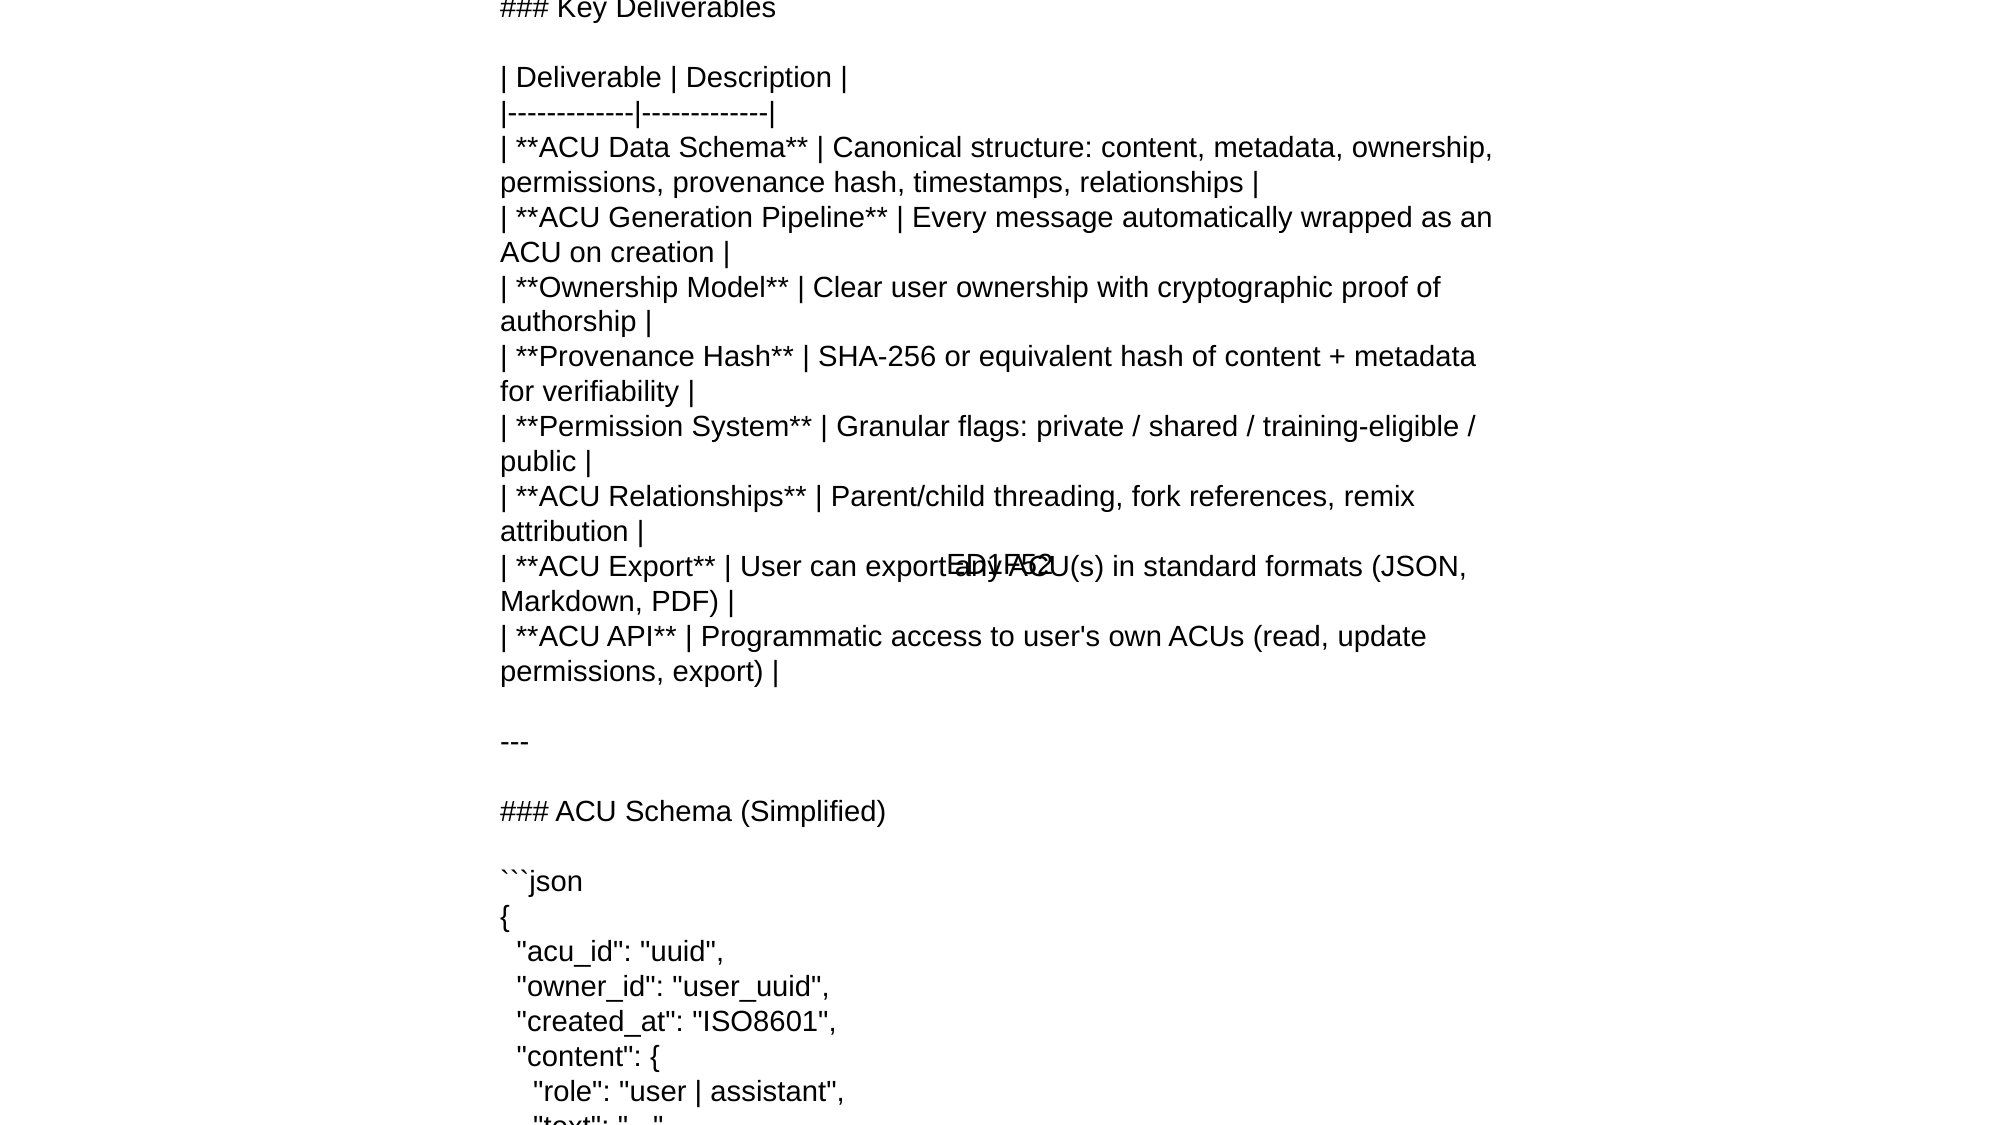

# VIVIM — 10 Development & Growth Milestones
## From First Line of Code to First Dividend Check

*Each milestone is a discrete, demonstrable achievement that de-risks the business, unlocks the next phase, and builds toward the flywheel moment: the first user dividend distribution.*

---

---

## MILESTONE 1
# **Foundation: The Sovereign Chat Layer**

### What We Build
The core multi-provider chat interface with BYOK (Bring Your Own Key) integration across the initial provider set.
Single button import & integration from all 8  supproted providers.

### Deliverables
- Unified chat UI supporting simultaneous connections to **8+ LLM providers** (OpenAI, Anthropic, Google, Mistral, Meta/Llama, xAI, Perplexity, DeepSeek)
- BYOK key management system (secure key storage, rotation, validation)
- Provider-agnostic message abstraction layer (the **Universal Mux Layer**)
- Basic conversation storage — all chats saved locally and/or in user-controlled cloud storage
- End-to-end encryption for conversation data at rest and in transit
- Basic model routing: user selects provider per conversation or per message

### Why It Matters
This is the **table-stakes product** that earns the right to exist. Without a genuinely excellent multi-provider chat experience, nothing else matters. This milestone proves we can abstract across providers cleanly and that users prefer a unified home over juggling tabs.

### Success Criteria
- ✅ Functional BYOK connections across all target providers
- ✅ Sub-200ms routing overhead (provider selection → first token)
- ✅ All conversations stored in user-sovereign data layer
- ✅ **Private alpha with 500+ testers**
- ✅ Core retention signal: **>60% weekly return rate** among alpha users

### Key Metrics
| Metric | Target |
|---|---|
| Providers integrated | 8+ |
| Alpha users | 500+ |
| Weekly retention (W1) | >60% |
| Avg. providers used per user | >2.5 |
| Avg. conversations/week/user | >10 |

### Timeline
**Months 1–3**

---

---

## MILESTONE 2
# **Atomic Chat Units: Ownership as a Primitive**

### What We Build
The foundational data architecture that makes every conversation (and conversation fragment) an **owned, portable, composable object** — the Atomic Chat Unit (ACU).

### Deliverables
- ACU data schema: each unit contains message content, metadata, authorship, provider origin, timestamps, and permissions state
- **Verifiable provenance ledger**: cryptographic hashing for tamper-proof ownership and attribution records (implementation-flexible: on-chain anchoring or equivalent cryptographic audit trail)
- Conversation export in open, interoperable formats (JSON, Markdown, structured archives)
- Import pipeline: ingest existing conversation history from major providers (ChatGPT export, Claude export, etc.)
- Granular permissions model: private / shared / public / training-eligible — set at the ACU level
- User-facing data dashboard: see everything you own, when it was created, where it lives, and what permissions it carries

### Why It Matters
This is the **technical and philosophical foundation** of VIVIM's entire value proposition. Without true, verifiable ownership at the data level, "sovereignty" is just marketing. The ACU is what makes conversations **portable, composable, attributable, and eventually monetizable.** It also creates the audit trail required for consent-verified model training — our future legal superpower.

### Success Criteria
- ✅ ACU schema finalized and implemented across all stored conversations
- ✅ Provenance verification functional (any ACU can be cryptographically verified for authorship and integrity)
- ✅ Successful bulk import from at least 4 major provider export formats
- ✅ Users can export their entire library at any time in open formats
- ✅ Permissions model live: users can tag ACUs as private, shared, or training-eligible

### Key Metrics
| Metric | Target |
|---|---|
| ACUs created (cumulative) | 100K+ |
| Successful imports from external providers | 5,000+ user libraries imported |
| Export completion rate | 100% (any user can export at any time) |
| Avg. ACUs per active user | >50 |

### Timeline
**Months 3–5**

### Dependencies
Milestone 1 (core chat layer must be functional)

---

---

## MILESTONE 3
# **Fork / Mux / Remux: Composable Intelligence**

### What We Build
The conversation operations layer — the ability to **branch, merge, splice, and recompose** conversations and conversation fragments across providers and contexts.

### Deliverables
- **Fork**: Branch any conversation (or ACU fragment) into a new thread — optionally switching provider mid-stream
- **Mux**: Select and combine the best segments from multiple conversations into a single new thread
- **Remux**: Recompose ACU fragments into entirely new artifacts — new prompts, documents, summaries, or conversation starters
- Full **attribution chain**: every fork/mux/remux operation preserves the lineage of its source ACUs
- Visual conversation graph: users can see the branching/merging history of any thread
- Template creation: save a muxed/remuxed conversation structure as a reusable template

### Why It Matters
This is what separates VIVIM from every chat aggregator on the market. **No other tool treats conversations as composable objects.** Fork/mux/remux turns linear chat logs into modular building blocks — the equivalent of version control for thought. This is also the feature set that makes the social layer (Milestone 5) powerful: you can't remix what you can't compose.

### Success Criteria
- ✅ Fork, mux, and remux operations functional across all supported providers
- ✅ Attribution chain intact through multi-level operations (fork of a fork, mux of a remux, etc.)
- ✅ Users can create and save reusable templates from composed conversations
- ✅ **Feature adoption: >30% of active users use at least one compose operation per week**

### Key Metrics
| Metric | Target |
|---|---|
| Fork operations / week | 5,000+ |
| Mux/Remux operations / week | 2,000+ |
| Templates created | 500+ |
| % of users using compose features weekly | >30% |
| Cross-provider compose rate (fork into different model) | >40% of forks |

### Timeline
**Months 5–7**

### Dependencies
Milestone 2 (ACU architecture required for composability and attribution)

---

---

## MILESTONE 4
# **The Context Engine: Your Second Brain, v1**

### What We Build
The dynamic, persistent memory layer that transforms stored conversations into **active, retrievable, contextual intelligence** — automatically surfaced at the right moment.

### Deliverables
- **Memory Graph**: a structured, evolving knowledge graph built from user conversations — entities, topics, projects, preferences, people, decisions, and patterns
- **Dynamic Context Injection**: before each conversation turn, VIVIM assembles a relevant context payload from the memory graph and injects it into the prompt — without user intervention
- Context assembly logic based on **WHO / WHAT / WHEN / WHERE** dimensions:
  - WHO: user identity, collaborators mentioned, audience
  - WHAT: active projects, current domain, recent topics
  - WHEN: temporal relevance — deadlines, recency, project phase
  - WHERE: workspace context, device, application domain
- User-facing memory controls: review what VIVIM "remembers," correct or delete memory entries, set memory boundaries per project or topic
- **Cross-provider continuity**: context assembled from Claude conversations surfaces when talking to GPT, and vice versa

### Why It Matters
This is the **core retention driver** and the primary reason users stay. A working context engine means VIVIM gets meaningfully better the more you use it — creating **compounding switching costs.** It also generates the "second brain" experience that no single-provider chat tool can replicate, because it synthesizes memory *across* all providers.

### Success Criteria
- ✅ Memory graph operational with automated entity/topic extraction
- ✅ Context injection reduces average prompt length by >25% (users explain less)
- ✅ Cross-provider memory continuity demonstrated (information from Provider A surfaces in Provider B conversations)
- ✅ Users report measurably better AI responses compared to native provider interfaces
- ✅ **Retention uplift: users with active context engine show >2x 30-day retention vs. users without**

### Key Metrics
| Metric | Target |
|---|---|
| Memory graph entities per active user | >200 (after 30 days) |
| Context injection rate (% of conversations with auto-context) | >70% |
| User-reported response quality improvement | >40% report "noticeably better" |
| 30-day retention (context engine users) | >65% |
| 30-day retention (non-context users) | baseline ~30% |
| Prompt length reduction (avg.) | >25% |

### Timeline
**Months 6–9**

### Dependencies
Milestones 1–2 (requires stored ACUs with metadata for graph construction)

---

---

## MILESTONE 5
# **The Social Layer: Instagram for AI Conversations**

### What We Build
The social network layer — profiles, publishing, following, discovery, and remixing of AI conversations as **living, attributable social objects.**

### Deliverables
- **User profiles**: public identity built around the quality of your AI-augmented thinking — bio, published conversations, follower/following counts, domain tags
- **Publishing**: share entire conversations or curated ACU fragments as public or semi-public posts
- **Following**: follow users whose AI workflows you admire
- **Discovery feed**: algorithmic and chronological feeds surfacing the most useful, novel, and popular conversation posts
- **Remix (Social Fork)**: fork any public conversation into your own workspace — attribution to original author preserved and visible
- **Reactions + commentary**: lightweight engagement layer (not full comments — focused on signal, not noise)
- Privacy controls: granular settings per post (public / followers-only / unlisted / private)
- **Trending**: surface viral prompts, reasoning chains, and conversation architectures across the network

### Why It Matters
The social layer is the **primary organic growth engine.** It creates network effects (every user who shares makes the platform more valuable), drives discovery (new users find VIVIM through shared conversations), and establishes **culture** (AI thinking as a publishable, followable, remixable practice). It also directly increases the pool of high-quality content available for future opt-in contribution.

### Success Criteria
- ✅ Profiles, publishing, following, and remix all functional
- ✅ Discovery feed operational with basic relevance ranking
- ✅ **>15% of active users publish at least one conversation per month**
- ✅ **Viral coefficient: each published conversation generates >0.3 new user signups on average**
- ✅ First "power creators" emerge — users with >1,000 followers

### Key Metrics
| Metric | Target |
|---|---|
| Monthly active publishers | >15% of MAU |
| Avg. remixes per public post | >2 |
| Viral coefficient (per published post) | >0.3 new signups |
| Follower graph density (avg. follows per user) | >8 |
| Users with >1K followers | 50+ |
| Organic signup rate from shared content | >25% of new signups |

### Timeline
**Months 8–11**

### Dependencies
Milestones 2–3 (ACUs + composability required for publishing and remixing)

---

---

## MILESTONE 6
# **Consent & Contribution Framework: The Trust Architecture**

### What We Build
The complete consent, privacy, and data contribution infrastructure — the legal, technical, and UX foundation that makes opt-in training contribution safe, transparent, and trustworthy.

### Deliverables
- **Consent UX**: clear, intuitive opt-in flow — users explicitly select which ACUs (conversations, fragments, projects) they want to contribute for training
- **Granularity controls**: contribute at the level of individual conversation, thread segment, project folder, or domain category
- **Automated PII pipeline**: multi-stage sensitive data detection and stripping — names, emails, addresses, financial data, health information, proprietary content
- **Anonymization layer**: contributed data is de-identified before entering the training pipeline
- **User-side review**: before final submission, users see exactly what will be shared and can edit/redact/withdraw
- **Audit trail**: every contribution is logged with timestamp, consent version, scope, and revocation status
- **Revocation mechanism**: users can withdraw contributed ACUs from future training runs at any time (removed from pipeline; not retroactively unlearned from already-trained models, disclosed clearly)
- **Legal framework**: Terms of Contribution (separate from general ToS), clear IP assignment for training use, transparent revenue-sharing terms
- **Contribution quality scoring (v1)**: initial heuristics for evaluating contribution value — depth, domain, uniqueness, conversation complexity

### Why It Matters
**Trust is the entire business.** If users don't trust the contribution framework, the flywheel never spins. This milestone is about building the most transparent, user-respecting data contribution system ever created — and being able to prove it to users, regulators, and enterprise customers. The quality scoring system also begins to solve the "junk data" problem before it starts.

### Success Criteria
- ✅ End-to-end contribution flow functional (select → review → consent → submit → audit)
- ✅ PII detection pipeline achieves >99% recall on standard PII categories
- ✅ Revocation mechanism functional and verified
- ✅ Legal framework reviewed and approved by external privacy counsel
- ✅ User trust signal: **>70% of users who view the contribution flow rate it as "clear and trustworthy" in survey**
- ✅ **Initial opt-in rate: >20% of eligible users contribute at least one ACU within first 30 days of framework launch**

### Key Metrics
| Metric | Target |
|---|---|
| Opt-in rate (within 30 days of launch) | >20% |
| PII detection recall | >99% |
| User trust rating (post-flow survey) | >70% "clear and trustworthy" |
| Avg. ACUs contributed per opted-in user | >25 |
| Revocation rate (users who opt in then withdraw) | <5% |
| Legal/compliance review | Complete, externally validated |

### Timeline
**Months 10–13**

### Dependencies
Milestone 2 (ACU architecture, permissions model, provenance ledger)

---
//////// MILESTONES 1 - 6 -->> MVP POC ////////
---

## MILESTONE 7
# **Scale: 100K Active Users & Contribution Critical Mass**

### What We Build
This is a **growth milestone**, not a feature milestone. The goal is to reach **100,000 monthly active users** with a meaningful and growing percentage opting in to data contribution — creating a training dataset of sufficient scale and quality to train commercially viable models.

### Growth Strategy
- **Organic / social-first**: published conversations drive discovery and signups (Milestone 5 network effects)
- **Creator partnerships**: onboard 50–100 high-profile AI creators / thought leaders who publish workflows and build audiences on VIVIM
- **Community-led growth**: domain-specific communities (AI engineers, legal professionals, medical researchers, educators, writers) seeded with curated conversation libraries and templates
- **Referral incentives**: users who refer contributors receive a small dividend multiplier
- **Content marketing**: "best AI conversations of the week" editorial curation — shareable, linkable, indexable
- **Strategic integrations**: browser extension, API connectors, and import tools that reduce onboarding friction to near-zero

### Contribution Scaling
- Targeted campaigns to increase opt-in rate from initial ~20% toward **30–40%**
- Domain-specific contribution drives (e.g., "Legal AI Conversations Week" — higher dividend weight for expert-domain contributions during the campaign)
- Contribution leaderboards and recognition (non-monetary status signals alongside financial dividend)

### Why It Matters
**The dataset is the business.** Without sufficient scale and quality of contributed data, VIVIM cannot train commercially competitive models. This milestone proves that the consent-first, compensated contribution model actually works at scale — that users will share high-quality data when the incentives and trust are right.

### Success Criteria
- ✅ **100K monthly active users**
- ✅ **30K+ opted-in contributors** (30%+ opt-in rate)
- ✅ **2M+ contributed ACUs** in the training pipeline
- ✅ Domain diversity: contributions spanning >20 distinct professional/creative domains
- ✅ Contribution quality distribution: >40% of contributed ACUs score "high quality" on internal rubric
- ✅ Organic growth rate: >40% of new signups from social/referral (not paid)

### Key Metrics
| Metric | Target |
|---|---|
| Monthly active users (MAU) | 100K |
| Opted-in contributors | 30K+ |
| Contributed ACUs (cumulative) | 2M+ |
| Opt-in rate | >30% |
| Organic signup share | >40% |
| Domain diversity | >20 distinct domains |
| High-quality contribution rate | >40% |
| 30-day retention (overall) | >45% |
| 30-day retention (context engine users) | >65% |

### Timeline
**Months 12–15**

### Dependencies
Milestones 1–6 (full product + consent framework must be live)

---

---

## MILESTONE 8
# **First Model Training: The Dataset Comes Alive**

### What We Build
The model training infrastructure and the **first VIVIM-trained proprietary model** — built exclusively on consented, contributed, provenance-verified human-AI interaction data.

### Deliverables
- **Training data pipeline**: automated flow from contributed ACU pool → cleaning → deduplication → quality filtering → formatting → training-ready dataset
- **Quality filtering layer**: multi-stage curation — removes low-quality, repetitive, or potentially harmful content; weights high-value contributions
- **Provenance tagging**: every training example is traceable to its contributing user(s) and consent record — creating the **clean chain of custody** that is our legal and enterprise superpower
- **First model training run**: fine-tune on a strong open-weight base model (e.g., Llama, Mistral) using the VIVIM contributed dataset
- **Evaluation framework**: benchmark VIVIM-trained model against base model and competitors on:
  - General reasoning and instruction following
  - Conversational depth and context handling
  - Domain-specific performance (in verticals with sufficient contributed data)
  - Human preference evaluations (blind A/B testing)
- **Model card and documentation**: transparent disclosure of training data characteristics, consent methodology, and performance benchmarks

### Why It Matters
This is the moment VIVIM transitions from **product company** to **AI company with a unique data asset.** The quality and differentiation of this first model determines whether the licensing/API revenue stream is viable — and whether the flywheel can sustain itself. The provenance documentation also becomes a tangible sales asset for enterprise customers who need auditable, rights-cleared AI.

### Success Criteria
- ✅ Training pipeline operational end-to-end
- ✅ First VIVIM model trained and internally evaluated
- ✅ Model demonstrates measurable improvement over base model on target benchmarks (especially conversational reasoning and domain tasks)
- ✅ Human preference evaluation: **VIVIM model preferred >55% of the time** vs. base model in blind testing
- ✅ Full provenance documentation: every training example traceable to consented contribution
- ✅ Model card published with transparent methodology

### Key Metrics
| Metric | Target |
|---|---|
| Training dataset size (contributed ACUs used) | 1M+ high-quality examples |
| Benchmark improvement over base model | >5% on target evaluations |
| Human preference rate vs. base model | >55% |
| Provenance coverage (% of training data with full audit trail) | 100% |
| Training cost efficiency | Within budget projections |
| Time from pipeline start to trained model | <8 weeks |

### Timeline
**Months 14–17**

### Dependencies
Milestone 7 (sufficient contributed data at quality threshold)

---

---

## MILESTONE 9
# **First Model Revenue: The Flywheel Begins to Turn**

### What We Build
The commercialization infrastructure — and the **first paying customers** for VIVIM-trained models.

### Deliverables
- **API platform**: hosted inference API for the VIVIM-trained model — usage-based pricing, developer documentation, SDKs
- **Enterprise licensing pipeline**: direct sales to enterprises that need AI models with **clean, auditable, consent-verified training data provenance**
- **Vertical model pilots**: begin fine-tuning domain-specific models in 2–3 high-value verticals where contributed data is richest (likely: software engineering, legal, creative writing, or research)
- **Research partnership agreements**: formalize 1–3 partnerships with academic institutions or commercial research labs for access to anonymized, consented interaction datasets
- **Revenue attribution system**: infrastructure that tracks which models generate which revenue — required for accurate dividend calculation in Milestone 10
- **Pricing strategy**: tiered pricing based on model capability, vertical specialization, and data provenance guarantees

### Go-to-Market (Model Sales)
- **Enterprise pitch**: "The only AI models with a fully auditable, consent-verified chain of custody. Zero regulatory risk on training data provenance."
- **Developer pitch**: "Models trained on authentic human-AI interaction — not web scrapes. Better at conversation, reasoning, and context handling."
- **Research pitch**: "Access to the world's first large-scale, consented, structured human-AI interaction dataset — with full ethical review."

### Why It Matters
**Revenue proves the thesis.** This is the milestone where the entire business model either validates or doesn't. If enterprises and developers will pay a premium for consent-verified, high-quality models — and if the revenue is meaningful — then the dividend flywheel becomes economically real. This is also the milestone where VIVIM's **regulatory moat** becomes a tangible sales advantage.

### Success Criteria
- ✅ API platform live with usage-based billing
- ✅ **First 10+ paying API customers** (developers or small teams)
- ✅ **First 3+ enterprise licensing deals** (signed or in advanced pipeline)
- ✅ **First $500K+ in annualized model revenue** (API + licensing combined)
- ✅ Revenue attribution system functional — every dollar traceable to model → training data → contributing users
- ✅ At least 1 vertical model pilot underway with domain-specific performance data
- ✅ At least 1 signed research partnership

### Key Metrics
| Metric | Target |
|---|---|
| API customers (paying) | 10+ |
| Enterprise licenses (signed or pipeline) | 3+ signed, 10+ pipeline |
| Annualized model revenue (ARR) | $500K+ |
| API usage growth (month-over-month) | >20% |
| Revenue per model line (tracked) | Segmented and attributable |
| Research partnerships | 1+ signed |
| Vertical model pilots | 2–3 underway |

### Timeline
**Months 17–20**

### Dependencies
Milestone 8 (trained model with demonstrated quality + provenance documentation)

---

---

## MILESTONE 10
# **First User Dividend Distribution: The Flywheel Proves Itself**

### What We Build
The **dividend calculation, accounting, and distribution infrastructure** — and the execution of the **first-ever user dividend payout from AI model revenue.**

This is the defining moment. The flywheel spins.

### Deliverables
- **Dividend calculation engine**: automated system that computes each contributor's share based on:
  - Volume of contributed ACUs used in training
  - Quality/uniqueness weighting of contributions
  - Domain value multipliers (where applicable)
  - Consistency bonuses for sustained contributors
  - Revenue attribution per model line
- **Payout infrastructure**: integration with payment processors for direct deposit, digital wallet, or equivalent payout mechanism — supporting domestic and international contributors
- **Dividend Dashboard (v1)**: user-facing transparency portal showing:
  - Total contributions and their training status
  - Which models their data trained
  - Revenue those models generated
  - Their individual dividend — earned, pending, and projected
  - Historical payout record
- **First distribution event**: execute the first dividend payout cycle to all eligible contributors
- **Communications campaign**: announce the first dividend publicly — press, social, community — with contributor testimonials and aggregate statistics (anonymized)
- **Feedback loop**: post-distribution survey and behavioral analysis — does receiving a dividend increase contribution rate, retention, referrals?

### The Moment
This is the moment VIVIM proves its thesis to users, investors, and the market:
> **"You shared your AI conversations. We trained models. Those models earned revenue. Here is your share."**

This single event transforms the narrative from "interesting concept" to **"working economic model."** It is the proof point that the consented data flywheel is real and sustainable.

### Why It Matters
- **For users**: proof that their data has real financial value — and that VIVIM delivers on its core promise
- **For growth**: nothing is more viral than "I got paid for my AI conversations" — this becomes the most powerful acquisition message possible
- **For investors**: de-risks the entire business model — contribution rates, model quality, revenue generation, and distribution mechanics are all proven in one milestone
- **For the market**: establishes a new paradigm — the first time AI users have been compensated for the value they create
- **For regulation**: demonstrates a viable, consent-first alternative to the extractive data practices facing legal challenge worldwide

### Success Criteria
- ✅ Dividend calculation engine operational and audited
- ✅ Payout infrastructure tested and functional (domestic + international)
- ✅ Dividend Dashboard live for all contributors
- ✅ **First dividend distributed to all eligible contributors**
- ✅ Total dividend pool: **minimum $100K+ distributed** in first payout cycle
- ✅ **Post-dividend opt-in rate increases by >10 percentage points** (e.g., from 30% → 40%+)
- ✅ **Post-dividend referral rate increases by >25%**
- ✅ Press coverage and social amplification of the distribution event
- ✅ Net Promoter Score among dividend recipients: **>70**

### Key Metrics
| Metric | Target |
|---|---|
| Total dividend distributed (first cycle) | $100K+ |
| Number of contributors paid | 10K+ |
| Average payout per contributor | Tracked and published (transparency) |
| Top-decile contributor payout | Tracked and highlighted (aspirational signal) |
| Post-dividend opt-in rate increase | >10 percentage points |
| Post-dividend referral rate increase | >25% |
| Post-dividend 30-day retention (contributors) | >80% |
| Dividend Dashboard engagement (% of contributors who check) | >90% |
| NPS among dividend recipients | >70 |
| Press/media mentions of distribution event | 20+ |

### Timeline
**Months 20–22**

### Dependencies
Milestone 9 (model revenue must be real and attributable)

---

---

## MILESTONE SUMMARY — THE PATH TO THE FLYWHEEL

| # | Milestone | Core Deliverable | Timeline | Key Proof Point |
|---|---|---|---|---|
| **1** | Sovereign Chat Layer | Multi-provider BYOK chat | Months 1–3 | Users prefer unified interface; >60% W1 retention |
| **2** | Atomic Chat Units | Owned, portable, composable conversation objects | Months 3–5 | 100K+ ACUs created; full export/import functional |
| **3** | Fork / Mux / Remux | Composable conversation operations | Months 5–7 | >30% weekly adoption of compose features |
| **4** | Context Engine v1 | Dynamic second brain with cross-provider memory | Months 6–9 | >2x retention for context users vs. non-context users |
| **5** | Social Layer | Publishing, following, remixing, discovery | Months 8–11 | >15% monthly publish rate; viral coefficient >0.3 |
| **6** | Consent Framework | Trust architecture for opt-in data contribution | Months 10–13 | >20% initial opt-in; >70% trust rating |
| **7** | 100K Users + Critical Mass | Growth to scale with 30K+ contributors | Months 12–15 | 2M+ contributed ACUs; >30% opt-in rate |
| **8** | First Model Training | VIVIM-trained model with full provenance | Months 14–17 | >55% human preference vs. base model |
| **9** | First Model Revenue | API + enterprise licensing live | Months 17–20 | $500K+ ARR; 10+ paying customers |
| **10** | First Dividend Distribution | Contributors get paid | Months 20–22 | **$100K+ distributed; opt-in rate jumps >10pts** |

---

## THE FLYWHEEL VISUALIZATION

```
  MILESTONE 1–5: Build the product people love
        │
        ▼
  MILESTONE 6: Build the trust to share
        │
        ▼
  MILESTONE 7: Scale users + contributions
        │
        ▼
  MILESTONE 8: Train models on consented data
        │
        ▼
  MILESTONE 9: Sell models → generate revenue
        │
        ▼
  MILESTONE 10: Pay users → prove the model
        │
        ▼
  ┌─────────────────────────────────────┐
  │         THE FLYWHEEL SPINS          │
  │                                     │
  │  More dividends → More trust        │
  │  → More contributions → Better data │
  │  → Better models → More revenue     │
  │  → Bigger dividends → More users    │
  │  → More contributions → 🔄          │
  └─────────────────────────────────────┘
```

---

## POST-FLYWHEEL: WHAT COMES NEXT

Once Milestone 10 is achieved, the following accelerators unlock:

- **Vertical model expansion**: fine-tuned models across 10+ professional domains
- **Enterprise tier**: team workspaces with shared second brains and compliance controls
- **Conversation marketplace**: paid templates, expert workflows, and remixable conversation packs
- **Mobile-native experience**: full VIVIM on iOS/Android
- **Scaled dividend program**: quarterly distributions growing with revenue
- **International expansion**: localized experience, multi-language context engine
- **Research program**: formal academic partnerships leveraging the world's first consent-verified human-AI interaction dataset
- **VIVIM as primary AI interface**: the default home for how humans interact with artificial intelligence

---

> *"The path from Milestone 1 to Milestone 10 is the path from 'interesting product' to 'new economic paradigm.' Every milestone de-risks the next. And when the first dividend hits a contributor's account, the flywheel doesn't just start — it accelerates."*

# **Your AI. Your Data. Your Dividend.**

/////

# VIVIM — Development & Growth Milestones
## From Zero to First User Dividend Distribution

---

# EXECUTIVE SUMMARY

**Timeline:** 18 months from kickoff to first dividend distribution
**Total Milestones:** 10 sequential phases
**End State:** Functioning flywheel with users earning real money from model revenue

```
M1 → M2 → M3 → M4 → M5 → M6 → M7 → M8 → M9 → M10
│     │     │     │     │     │     │     │     │     │
▼     ▼     ▼     ▼     ▼     ▼     ▼     ▼     ▼     ▼
Core  Mux   Own   Store  Compose Context Social Consent Train  Pay
Infra Layer Prim. Layer  Engine  Engine Layer  System Pipeline Users
```

---

---

# MILESTONE 1: CORE INFRASTRUCTURE
## "The Foundation"

### Timeline: Months 1–2

### Objective
Stand up the foundational technical infrastructure that all subsequent systems will build upon — authentication, database architecture, API gateway, security framework, and deployment pipeline.

---

### Key Deliverables

| Deliverable | Description |
|-------------|-------------|
| **User Authentication System** | Secure auth with email, OAuth (Google, GitHub, Apple), and future wallet connection hooks |
| **Database Architecture** | Scalable multi-tenant data layer (PostgreSQL + vector DB for embeddings + time-series for analytics) |
| **API Gateway** | Rate-limited, authenticated API layer for all internal and external services |
| **Security Framework** | End-to-end encryption at rest and in transit, SOC 2 prep, audit logging |
| **CI/CD Pipeline** | Automated testing, staging, and production deployment infrastructure |
| **Monitoring Stack** | Observability (logging, metrics, alerting) across all services |
| **Admin Dashboard v0** | Internal tooling for user management, system health, and debugging |

---

### Success Metrics

| Metric | Target |
|--------|--------|
| System uptime | 99.9% |
| Auth flow completion rate | >95% |
| API latency (p95) | <100ms |
| Security audit pass | Zero critical vulnerabilities |
| Deploy frequency | Multiple times per day |

---

### Dependencies
- Cloud infrastructure decisions (AWS/GCP/hybrid)
- Security and compliance consultant engagement
- Core engineering team (minimum 3 senior engineers)

---

### Risks & Mitigations

| Risk | Mitigation |
|------|------------|
| Over-engineering early | Time-box to 8 weeks; MVP mindset |
| Security gaps | External audit at week 6 |
| Scaling unknowns | Design for 10x current needs, no more |

---

### Business Impact
- Enables all subsequent development
- Establishes security posture for enterprise conversations later
- Sets engineering velocity baseline

---

### Resources Required
- 3–4 engineers (infra, backend, security)
- Cloud budget: ~$5K/month
- Security consultant: 20 hours

---

### Exit Criteria
✅ User can create account, authenticate, and access empty dashboard
✅ All services deployed and monitored
✅ Security audit complete with zero critical findings
✅ CI/CD running with >80% test coverage on core modules

---

---

# MILESTONE 2: UNIVERSAL MUX LAYER
## "One Interface, Every Model"

### Timeline: Months 2–4 (overlaps M1)

### Objective
Build the provider-agnostic abstraction layer that allows users to connect their own API keys and interact with any supported LLM through a single, unified interface — the foundational BYOK experience.

---

### Key Deliverables

| Deliverable | Description |
|-------------|-------------|
| **Provider Adapter Framework** | Pluggable architecture for adding new LLM providers |
| **Initial Provider Integrations** | OpenAI (GPT-4/4o), Anthropic (Claude 3.5/4), Google (Gemini), Perplexity, Mistral, Groq, DeepSeek, Llama (via Replicate/Together) |
| **BYOK Key Management** | Secure storage and validation of user API keys (encrypted, never logged) |
| **Unified Chat Interface** | Single conversation UI that works identically across all providers |
| **Model Selector** | Easy switching between models mid-conversation or per-message |
| **Streaming Support** | Real-time token streaming for all supported providers |
| **Error Handling & Fallbacks** | Graceful degradation, clear error messages, optional auto-fallback |
| **Usage Tracking** | Per-provider token counting and cost estimation (user-facing) |

---

### Success Metrics

| Metric | Target |
|--------|--------|
| Providers integrated | ≥8 |
| Key validation success rate | >98% |
| Message delivery success rate | >99.5% |
| Streaming latency overhead | <50ms added |
| User-reported model switching friction | <10% report issues |

---

### Dependencies
- M1 complete (auth, database, API gateway)
- API documentation and access for all providers
- Legal review of ToS for each provider's API

---

### Risks & Mitigations

| Risk | Mitigation |
|------|------------|
| Provider API changes | Abstract aggressively; monitor changelogs; integration tests |
| Rate limiting variance | Per-provider rate limit awareness; user warnings |
| Key security | HSM or equivalent for key storage; never log keys |
| Provider blocks BYOK use | Legal review; fallback providers always available |

---

### Business Impact
- Core UX differentiator vs. single-provider apps
- Foundation for all composability features
- User lock-in begins (conversation history)

---

### Resources Required
- 2–3 engineers (API integration specialists)
- Provider API costs for testing: ~$2K/month
- Legal review: 10 hours

---

### Exit Criteria
✅ User can add keys for 8+ providers
✅ User can chat with any connected provider through unified UI
✅ Model switching works mid-conversation
✅ Streaming works for all providers
✅ Usage/cost dashboard functional

---

---

# MILESTONE 3: ATOMIC CHAT UNITS™
## "The Ownership Primitive"

### Timeline: Months 3–5

### Objective
Define and implement the Atomic Chat Unit (ACU) — the fundamental primitive that makes every conversation fragment a discrete, owned, portable, composable, and potentially monetizable asset.

---

### Key Deliverables

| Deliverable | Description |
|-------------|-------------|
| **ACU Data Schema** | Canonical structure: content, metadata, ownership, permissions, provenance hash, timestamps, relationships |
| **ACU Generation Pipeline** | Every message automatically wrapped as an ACU on creation |
| **Ownership Model** | Clear user ownership with cryptographic proof of authorship |
| **Provenance Hash** | SHA-256 or equivalent hash of content + metadata for verifiability |
| **Permission System** | Granular flags: private / shared / training-eligible / public |
| **ACU Relationships** | Parent/child threading, fork references, remix attribution |
| **ACU Export** | User can export any ACU(s) in standard formats (JSON, Markdown, PDF) |
| **ACU API** | Programmatic access to user's own ACUs (read, update permissions, export) |

---

### ACU Schema (Simplified)

```json
{
  "acu_id": "uuid",
  "owner_id": "user_uuid",
  "created_at": "ISO8601",
  "content": {
    "role": "user | assistant",
    "text": "...",
    "model": "gpt-4 | claude-3 | etc",
    "tokens": 1234
  },
  "provenance": {
    "hash": "sha256:...",
    "parent_acu_id": "uuid | null",
    "fork_source_id": "uuid | null",
    "remix_attribution": ["user_uuid", ...]
  },
  "permissions": {
    "visibility": "private | social | public",
    "training_eligible": false,
    "training_opted_in_at": null,
    "revoked_at": null
  },
  "metadata": {
    "tags": [],
    "project_id": "uuid | null",
    "context_snapshot_id": "uuid"
  }
}
```

---

### Success Metrics

| Metric | Target |
|--------|--------|
| ACU creation latency | <10ms overhead per message |
| Export success rate | 100% |
| Provenance hash collision | 0 (by design) |
| Permission update latency | <100ms |
| API uptime | 99.9% |

---

### Dependencies
- M2 complete (messages flowing through system)
- Legal sign-off on ownership language
- Decision on on-chain vs. off-chain provenance (can defer chain integration)

---

### Risks & Mitigations

| Risk | Mitigation |
|------|------------|
| Schema changes later | Version schema from day 1; migration tooling |
| Performance overhead | Async hashing; batch writes |
| Legal ambiguity on ownership | Early legal review; conservative claims |

---

### Business Impact
- Enables true data ownership claim (marketing + legal)
- Foundation for consent/dividend system
- Creates exportable, portable artifact (anti-lock-in positioning)

---

### Resources Required
- 2 engineers (data modeling, API)
- Legal counsel: 15 hours
- Technical writer for ACU documentation

---

### Exit Criteria
✅ Every message auto-generates an ACU with full schema
✅ Users can view, search, and export their ACU library
✅ Permission system functional (private by default)
✅ Provenance hashes verifiable
✅ API documented and functional

---

---

# MILESTONE 4: SOVEREIGN STORAGE LAYER
## "Your Data, Your Control"

### Timeline: Months 4–6

### Objective
Implement the encrypted, user-controlled storage layer that guarantees data sovereignty — ensuring users truly own their data with options for self-custody, portability, and deletion.

---

### Key Deliverables

| Deliverable | Description |
|-------------|-------------|
| **Encrypted Storage** | AES-256 encryption at rest for all user content |
| **User-Controlled Encryption Keys** | Optional user-managed keys (advanced users); default: platform-managed with user-revocable access |
| **Full Data Export** | One-click export of all user data (conversations, ACUs, settings, context) in portable formats |
| **Data Deletion** | Hard delete with cryptographic verification; GDPR/CCPA compliant |
| **Storage Dashboard** | User-facing view of storage usage, data locations, encryption status |
| **Backup & Recovery** | User-initiated backup; recovery flow for lost access |
| **Retention Policies** | User-configurable auto-delete rules (optional) |
| **Audit Log** | User-visible log of all data access (who, when, what) |

---

### Success Metrics

| Metric | Target |
|--------|--------|
| Encryption coverage | 100% of user content |
| Export completion rate | 100% |
| Deletion verification | Cryptographic proof provided |
| GDPR deletion request time | <72 hours |
| Data breach incidents | 0 |

---

### Dependencies
- M3 complete (ACU schema and storage)
- Compliance/legal review (GDPR, CCPA, SOC 2 prep)
- Key management infrastructure

---

### Risks & Mitigations

| Risk | Mitigation |
|------|------------|
| Key loss (user-managed) | Clear warnings; recovery options; default to platform-managed |
| Compliance gaps | External compliance audit at milestone end |
| Performance impact of encryption | Hardware acceleration; efficient key caching |

---

### Business Impact
- Core trust differentiator ("we can't read your data even if we wanted to")
- Enterprise readiness signal
- Regulatory compliance foundation

---

### Resources Required
- 2 engineers (security, infrastructure)
- Compliance consultant: 30 hours
- Legal review: 10 hours

---

### Exit Criteria
✅ All user data encrypted at rest with user-revocable access
✅ Full export functional and tested
✅ Hard delete with verification working
✅ Audit log visible to users
✅ Initial compliance audit passed

---

---

# MILESTONE 5: COMPOSE ENGINE
## "Fork, Mux, Remux"

### Timeline: Months 5–7

### Objective
Build the composability engine that allows users to fork, branch, merge, splice, and remix conversations and ACUs across models and projects — turning static chat logs into dynamic, modular building blocks.

---

### Key Deliverables

| Deliverable | Description |
|-------------|-------------|
| **Fork** | Create a new conversation branch from any point in an existing thread |
| **Mux** | Combine selected segments from multiple conversations into a new composite thread |
| **Remux** | Restructure and reorder ACUs to create new prompts, documents, or conversation flows |
| **Cross-Model Forking** | Fork a Claude conversation and continue it with GPT (or any other provider) |
| **Visual Thread Editor** | Drag-and-drop interface for composing and rearranging ACUs |
| **Version History** | Non-destructive editing; full history of all forks and compositions |
| **Attribution Preservation** | All remix operations maintain provenance chain |
| **Template Save** | Save composed structures as reusable templates |

---

### User Flow Example

```
Original Claude conversation (ACUs 1–5)
        │
        ├──→ Fork at ACU 3 → Continue with GPT (new branch)
        │
        ├──→ Mux: ACU 2 + ACU from different convo → New composite
        │
        └──→ Remux: Reorder ACUs 1,3,5 → Export as document
```

---

### Success Metrics

| Metric | Target |
|--------|--------|
| Fork creation time | <2 seconds |
| Cross-model fork success | >99% |
| Mux/remux operations per active user | Track growth week-over-week |
| Attribution chain integrity | 100% (no orphaned provenance) |
| User satisfaction (compose features) | >4.2/5 in survey |

---

### Dependencies
- M3 complete (ACU system)
- M2 complete (multi-provider support)
- UI/UX design for visual editor

---

### Risks & Mitigations

| Risk | Mitigation |
|------|------------|
| UI complexity | Progressive disclosure; start with simple fork, unlock advanced |
| Context loss on cross-model fork | Auto-inject context summary at fork point |
| Attribution complexity | Strict provenance chain; never allow orphans |

---

### Business Impact
- Primary UX differentiator vs. all competitors
- Creates "workflow lock-in" — users build valuable compositions
- Enables social remixing foundation

---

### Resources Required
- 2 backend engineers
- 1 frontend engineer (visual editor)
- UX designer: 40 hours

---

### Exit Criteria
✅ Fork works within and across providers
✅ Mux combines ACUs from multiple conversations
✅ Remux reorders/restructures ACUs
✅ Visual editor functional
✅ Attribution chain 100% preserved

---

---

# MILESTONE 6: CONTEXT ENGINE
## "The Second Brain"

### Timeline: Months 6–9

### Objective
Build the dynamic context engine that transforms stored conversations into working memory — automatically surfacing relevant history, preferences, entities, and project context to enhance every interaction.

---

### Key Deliverables

| Deliverable | Description |
|-------------|-------------|
| **Vector Embedding Pipeline** | Embed all ACUs for semantic search and retrieval |
| **Context Retrieval System** | RAG-style retrieval of relevant ACUs based on current conversation |
| **Entity Extraction** | Automatically identify people, projects, topics, dates across conversations |
| **Entity Graph** | Relationship mapping between extracted entities |
| **User Preference Learning** | Infer and store preferences (communication style, domains, recurring needs) |
| **Context Injection** | Auto-inject relevant context into prompts (user-configurable verbosity) |
| **Project Workspaces** | Group conversations by project with project-specific context |
| **Temporal Awareness** | Understand deadlines, recency, time-based relevance |
| **Context Dashboard** | User-visible representation of "what VIVIM knows about you" |

---

### Context Injection Example

```
User prompt: "Help me draft the investor update"

VIVIM auto-injects:
- Last 3 investor updates (content + structure)
- Recent conversations about metrics, roadmap, challenges
- Investor names and preferences from entity graph
- Deadline from calendar integration (future)
```

---

### Success Metrics

| Metric | Target |
|--------|--------|
| Context retrieval latency | <500ms |
| Retrieval relevance (user rating) | >4.0/5 |
| Entity extraction accuracy | >90% |
| User engagement with context features | >40% of active users |
| Prompt length reduction (user-reported) | 30–50% |

---

### Dependencies
- M3 + M4 complete (ACUs stored and accessible)
- Vector database (Pinecone, Weaviate, or pgvector)
- Embedding model selection (OpenAI, Cohere, or open-source)

---

### Risks & Mitigations

| Risk | Mitigation |
|------|------------|
| Retrieval quality | Continuous eval loop; user feedback; hybrid search |
| Cost of embeddings | Batch processing; caching; efficient models |
| Context overload | User controls for verbosity; smart truncation |
| Privacy concerns | Clear UI showing what's injected; user override |

---

### Business Impact
- Massive UX improvement (the "magic" moment)
- Strongest retention driver ("it knows me")
- Deep switching cost (your context graph is non-portable)

---

### Resources Required
- 2–3 ML engineers
- 1 backend engineer
- Vector DB costs: ~$1K/month initially
- Embedding costs: ~$2K/month initially

---

### Exit Criteria
✅ All ACUs embedded and searchable
✅ Context auto-retrieved for new conversations
✅ Entities extracted and graphed
✅ User can view/edit their context profile
✅ Measurable improvement in output quality (user survey)

---

---

# MILESTONE 7: SOCIAL LAYER
## "Instagram for AI Conversations"

### Timeline: Months 8–11

### Objective
Build the social network layer that transforms VIVIM from a personal tool into a platform — enabling users to share, discover, follow, and remix AI conversations and reasoning chains.

---

### Key Deliverables

| Deliverable | Description |
|-------------|-------------|
| **User Profiles** | Public profile with bio, avatar, shared content, follower/following counts |
| **Publish Flow** | Select ACUs or threads → set visibility → publish to feed |
| **Feed** | Personalized feed of content from followed users + discovery |
| **Follow System** | Follow users; see their public shares in your feed |
| **Remix / Fork** | Fork any public thread into your own workspace (attribution preserved) |
| **Reactions & Comments** | Lightweight engagement (likes, bookmarks, comments) |
| **Discovery** | Trending, curated collections, topic-based browsing, search |
| **Attribution Display** | Clear provenance on remixed content ("forked from @user") |
| **Privacy Controls** | Granular: private / followers-only / public per-share |
| **Notifications** | New followers, remixes of your content, engagement |

---

### Success Metrics

| Metric | Target |
|--------|--------|
| % of users who publish ≥1 share | >15% (month 1) → >30% (month 6) |
| % of users who follow ≥1 person | >40% |
| Avg. shares per publishing user | >5/month |
| Remix rate (forks of public content) | >10% of shares get forked |
| Feed engagement (scrolls, clicks) | >3 min avg. session on feed |

---

### Dependencies
- M5 complete (compose engine for remixing)
- M3 complete (ACU permissions system)
- Content moderation strategy

---

### Risks & Mitigations

| Risk | Mitigation |
|------|------------|
| Low initial content | Seed with curated power users; team shares; invite-only beta |
| Spam/abuse | Moderation system; rate limits; report flow |
| IP/copyright issues on remixes | Clear attribution; ToS; DMCA process |
| Feed algorithm complexity | Start chronological; add ranking later |

---

### Business Impact
- Network effects → viral growth potential
- Content library → platform value compounds
- Creator audience-building → creator loyalty
- Distribution for dividend flywheel (more shares → more opt-in → more training data)

---

### Resources Required
- 2 backend engineers
- 2 frontend engineers
- 1 community/moderation hire
- Content moderation tooling: ~$1K/month

---

### Exit Criteria
✅ Users can publish, follow, and remix
✅ Feed functional with discovery
✅ Attribution 100% preserved on remixes
✅ Moderation system operational
✅ 1,000+ public shares in first month post-launch

---

---

# MILESTONE 8: CONSENT & CONTRIBUTION SYSTEM
## "Opt-In, Granular, Revocable"

### Timeline: Months 10–12

### Objective
Build the consent infrastructure that enables users to opt specific ACUs into the training pool — with full granularity, transparency, auditability, and revocability — forming the foundation for the Data Dividend Protocol.

---

### Key Deliverables

| Deliverable | Description |
|-------------|-------------|
| **Opt-In Flow** | Simple UI to mark ACUs as training-eligible (per-ACU, per-thread, or bulk) |
| **Consent States** | Clear state machine: private → training-eligible → opted-in → revoked |
| **PII Detection** | Automated scanning for sensitive data (names, emails, addresses, etc.) |
| **Anonymization Pipeline** | Strip/redact identified PII before training eligibility |
| **User Review Step** | Pre-submission review showing exactly what will be shared |
| **Consent Ledger** | Immutable log of all consent actions (timestamps, ACU IDs, user actions) |
| **Revocation Flow** | User can revoke any ACU at any time; removed from future training |
| **Contribution Dashboard** | User sees: what's opted-in, what's been used, running share estimate |
| **Terms & Policies** | Clear legal language on data contribution, rights, dividend eligibility |

---

### Consent State Machine

```
                         ┌──────────────┐
                         │   PRIVATE    │ (default)
                         └──────┬───────┘
                                │ user opts in
                                ▼
                    ┌───────────────────────┐
                    │  TRAINING-ELIGIBLE    │
                    │  (PII scan + review)  │
                    └───────────┬───────────┘
                                │ user confirms
                                ▼
                       ┌─────────────────┐
                       │   OPTED-IN      │
                       │ (in training pool)
                       └────────┬────────┘
                                │ user revokes
                                ▼
                        ┌──────────────┐
                        │   REVOKED    │
                        │ (removed from │
                        │ future training)
                        └──────────────┘
```

---

### Success Metrics

| Metric | Target |
|--------|--------|
| Opt-in rate (of active users) | 30–50% |
| Avg. ACUs opted-in per contributor | >50 |
| PII detection accuracy | >95% recall |
| False positive rate (PII) | <10% |
| Revocation request processing | <24 hours |
| Consent ledger integrity | 100% auditable |

---

### Dependencies
- M3 complete (ACU system with permissions)
- M4 complete (secure storage)
- Legal review of consent language and dividend terms
- PII detection model (off-the-shelf or fine-tuned)

---

### Risks & Mitigations

| Risk | Mitigation |
|------|------------|
| Low opt-in rate | Clear value prop (dividends); social proof; easy UX |
| PII leakage | Conservative detection; human review for edge cases |
| Legal challenges | External legal review; conservative consent language |
| Gaming/spam contributions | Quality scoring (see M9); low-value = low dividend |

---

### Business Impact
- Unlocks the entire business model (no contributions = no revenue)
- Trust differentiator ("we built consent right")
- Regulatory advantage (GDPR/CCPA/AI Act compliant by design)

---

### Resources Required
- 2 backend engineers
- 1 ML engineer (PII detection)
- Legal counsel: 40 hours
- Compliance consultant: 20 hours

---

### Exit Criteria
✅ Opt-in flow functional with PII detection
✅ User review step mandatory before confirmation
✅ Consent ledger immutable and auditable
✅ Revocation working within 24 hours
✅ Legal review complete; terms published
✅ First 10,000 ACUs opted-in

---

---

# MILESTONE 9: MODEL TRAINING PIPELINE
## "From Data to Revenue"

### Timeline: Months 11–14

### Objective
Build the end-to-end pipeline that transforms opted-in, anonymized ACU data into fine-tuned proprietary models — and establishes the licensing infrastructure to generate revenue from those models.

---

### Key Deliverables

| Deliverable | Description |
|-------------|-------------|
| **Training Data Pipeline** | Extract, transform, and load opted-in ACUs into training-ready format |
| **Quality Scoring** | Score each ACU for training value (uniqueness, depth, domain signal, coherence) |
| **Training Infrastructure** | Compute setup for fine-tuning (cloud GPUs, training orchestration) |
| **Base Model Selection** | Choose base model(s) for fine-tuning (Llama, Mistral, etc.) |
| **Fine-Tuning Pipeline** | Automated training runs with eval, checkpointing, versioning |
| **Evaluation Framework** | Benchmarks to measure model improvement from VIVIM data |
| **Model Registry** | Version control and deployment management for trained models |
| **Licensing Infrastructure** | API access management, usage tracking, billing for enterprise/developer customers |
| **First Model Release** | Ship v0.1 of VIVIM-trained model (internal + limited external beta) |

---

### Training Data Quality Scoring

| Factor | Weight | Description |
|--------|--------|-------------|
| **Uniqueness** | 25% | How different from existing training data |
| **Depth** | 25% | Multi-turn reasoning, complexity, nuance |
| **Domain Signal** | 20% | Expert-level domain knowledge (legal, medical, technical) |
| **Coherence** | 15% | Well-structured, clear, high-quality writing |
| **Engagement** | 15% | Social signals (if shared): remixes, likes, follows |

---

### Success Metrics

| Metric | Target |
|--------|--------|
| Training data volume | >100K high-quality ACUs |
| Quality score distribution | >60% score ≥0.7 |
| Model improvement (eval benchmarks) | Measurable lift vs. base model |
| Training pipeline uptime | 99% |
| Time from data → trained model | <7 days |
| First licensing revenue | >$0 (proof of concept) |

---

### Dependencies
- M8 complete (opted-in data available)
- Compute budget (~$50K+ for initial training runs)
- ML team with fine-tuning experience
- Business development for licensing conversations

---

### Risks & Mitigations

| Risk | Mitigation |
|------|------------|
| Insufficient data volume | Incentivize early contributors; lower quality threshold for v1 |
| Model quality issues | Extensive eval; start with narrow use cases |
| Compute costs | Start small; optimize; negotiate cloud credits |
| No licensing demand | Pre-sell before building; focus on unique data angle |

---

### Business Impact
- First proof of revenue (even $1 validates the model)
- Creates asset (trained models) with compounding value
- Unlocks dividend calculation (revenue to distribute)

---

### Resources Required
- 2–3 ML engineers (training, eval)
- 1 MLOps engineer
- Compute: ~$50K initial training budget
- Business development: 1 hire or founder time

---

### Exit Criteria
✅ Training pipeline functional end-to-end
✅ Quality scoring operational
✅ First model trained and evaluated
✅ Model outperforms base on target benchmarks
✅ Licensing infrastructure ready
✅ First external customer engaged (even pilot/beta)

---

---

# MILESTONE 10: DIVIDEND DISTRIBUTION
## "Users Get Paid"

### Timeline: Months 14–18

### Objective
Build and execute the complete Data Dividend Protocol — from revenue collection through transparent calculation to actual payment distribution — proving the flywheel works by putting real money in users' hands.

---

### Key Deliverables

| Deliverable | Description |
|-------------|-------------|
| **Revenue Tracking System** | Accurate tracking of all model licensing revenue by source |
| **Contribution Accounting** | Calculate each user's share based on opted-in ACUs and quality scores |
| **Dividend Formula Engine** | Transparent calculation: `payout = (user_contribution_share) × (revenue) × (0.70)` |
| **Payout Ledger** | Immutable record of all dividend calculations and payments |
| **Payment Infrastructure** | Integration with payment rails (Stripe, PayPal, crypto options) |
| **Tax Documentation** | 1099 generation (US), tax guidance for international |
| **User Dividend Dashboard** | Real-time view: your contribution, your share, your earnings, payout history |
| **Payout Scheduling** | Monthly or quarterly distribution cycles |
| **Communication Campaign** | Announce first dividend; testimonials; social proof |
| **First Distribution Event** | Actually pay users — the flywheel proof moment |

---

### Dividend Calculation (Simplified)

```
Total Model Revenue (Month): $100,000
Platform Share (30%):        $30,000
User Dividend Pool (70%):    $70,000

User A Contribution Share:   2.5%
User A Payout:               $70,000 × 0.025 = $1,750

User B Contribution Share:   0.1%
User B Payout:               $70,000 × 0.001 = $70
```

---

### Dividend Dashboard (User View)

```
┌─────────────────────────────────────────────────────────────┐
│                    YOUR DIVIDEND DASHBOARD                  │
├─────────────────────────────────────────────────────────────┤
│  Total ACUs Contributed:          247                       │
│  Average Quality Score:           0.78                      │
│  Your Contribution Share:         0.34%                     │
│                                                             │
│  ─────────────────────────────────────────────────────────  │
│                                                             │
│  This Month's Revenue Pool:       $70,000                   │
│  Your Estimated Payout:           $238.00                   │
│                                                             │
│  ─────────────────────────────────────────────────────────  │
│                                                             │
│  Lifetime Earnings:               $238.00                   │
│  Pending Payout:                  $238.00                   │
│  Next Payout Date:                March 1, 2027             │
│                                                             │
│  [View Contribution History]  [View Payout History]         │
│  [Update Payment Method]      [Tax Documents]               │
└─────────────────────────────────────────────────────────────┘
```

---

### Success Metrics

| Metric | Target |
|--------|--------|
| First distribution event | Complete by Month 18 |
| Total distributed (first payout) | >$50,000 |
| Number of users paid | >500 |
| Average payout per contributor | >$50 |
| Payout success rate | >99% |
| User satisfaction (post-payout survey) | >4.5/5 |
| PR/social pickup | Major tech media coverage |

---

### Dependencies
- M9 complete (revenue flowing from model licensing)
- M8 complete (contribution tracking in place)
- Payment provider integrations
- Legal/tax compliance review
- Communications/marketing prep

---

### Risks & Mitigations

| Risk | Mitigation |
|------|------------|
| Low revenue = low payouts | Set expectations; emphasize long-term compounding |
| Payment failures | Multiple payment options; retry logic; support |
| Tax complexity | Partner with tax provider; clear documentation |
| User disputes | Transparent formula; audit trail; support escalation |
| Securities law concerns | Legal review; "profit share from model revenue, not equity" |

---

### Business Impact
- **THE PROOF MOMENT** — everything hinges on this working
- Creates massive social proof and virality
- Validates entire business model
- Triggers flywheel acceleration (users recruit users)
- Differentiates permanently from all competitors

---

### Resources Required
- 1–2 backend engineers
- 1 finance/ops hire
- Legal counsel: 30 hours
- Tax/compliance consultant: 20 hours
- Payment provider integration costs
- Marketing/comms: $20K first distribution campaign

---

### Exit Criteria
✅ Revenue accurately tracked by source
✅ Contribution shares calculated and auditable
✅ Dividend formula transparent and published
✅ Payment infrastructure functional
✅ Tax documentation ready
✅ **First distribution completed — users receive real payments**
✅ Post-distribution survey: >4.5/5 satisfaction
✅ Media coverage achieved
✅ Opt-in rate increases post-distribution (flywheel evidence)

---

---

# MILESTONE SUMMARY

| # | Milestone | Duration | Cumulative | Core Deliverable |
|---|-----------|----------|------------|------------------|
| **M1** | Core Infrastructure | 2 months | Month 2 | Auth, DB, security, CI/CD |
| **M2** | Universal Mux Layer | 2 months | Month 4 | BYOK, 8+ providers, unified chat |
| **M3** | Atomic Chat Units | 2 months | Month 5 | Ownership primitive, provenance |
| **M4** | Sovereign Storage | 2 months | Month 6 | Encryption, export, deletion |
| **M5** | Compose Engine | 2 months | Month 7 | Fork, mux, remux |
| **M6** | Context Engine | 3 months | Month 9 | Second brain, RAG, entity graph |
| **M7** | Social Layer | 3 months | Month 11 | Share, follow, remix, discovery |
| **M8** | Consent System | 2 months | Month 12 | Opt-in, PII detection, revocation |
| **M9** | Training Pipeline | 3 months | Month 14 | Data → model → licensing |
| **M10** | Dividend Distribution | 4 months | Month 18 | **Users get paid** |

---

# CRITICAL PATH

```
M1 ──→ M2 ──→ M3 ──→ M4
              │
              ▼
             M5 ──→ M6 ──→ M7
                          │
                          ▼
                    M8 ──→ M9 ──→ M10
                                   │
                                   ▼
                          💰 FIRST DIVIDEND 💰
```

---

# KEY DEPENDENCIES VISUALIZATION

```
                    ┌─────────────────┐
                    │  M1: CORE INFRA  │
                    └────────┬────────┘
                             │
                             ▼
                    ┌─────────────────┐
                    │   M2: MUX LAYER  │
                    └────────┬────────┘
                             │
              ┌──────────────┼──────────────┐
              ▼              ▼              ▼
       ┌────────────┐ ┌────────────┐ ┌────────────┐
       │ M3: ACUs   │ │ M4: STORAGE│ │ M5: COMPOSE│
       └─────┬──────┘ └─────┬──────┘ └─────┬──────┘
             │              │              │
             └──────────────┼──────────────┘
                            ▼
                    ┌─────────────────┐
                    │ M6: CONTEXT     │
                    └────────┬────────┘
                             │
                             ▼
                    ┌─────────────────┐
                    │ M7: SOCIAL      │
                    └────────┬────────┘
                             │
                             ▼
                    ┌─────────────────┐
                    │ M8: CONSENT     │
                    └────────┬────────┘
                             │
                             ▼
                    ┌─────────────────┐
                    │ M9: TRAINING    │
                    └────────┬────────┘
                             │
                             ▼
                    ┌─────────────────┐
                    │ M10: DIVIDEND   │
                    │    💰 PAYOUT     │
                    └─────────────────┘
```

---

# RESOURCE REQUIREMENTS SUMMARY

| Phase | Engineering | ML | Design | Legal | Other |
|-------|-------------|-----|--------|-------|-------|
| M1–M2 | 4–5 | 0 | 1 | 10 hrs | — |
| M3–M5 | 4 | 0 | 2 | 25 hrs | — |
| M6 | 3 | 2–3 | 1 | 0 | — |
| M7 | 4 | 0 | 2 | 10 hrs | Community 1 |
| M8 | 3 | 1 | 1 | 60 hrs | Compliance 20 hrs |
| M9 | 3 | 3 | 0 | 10 hrs | BD 1 |
| M10 | 2 | 0 | 1 | 30 hrs | Finance 1, Marketing |

**Total Team at Peak:** ~12–15 people
**Total Legal Hours:** ~145 hours
**Total Timeline:** 18 months

---

# SUCCESS STATE

At the completion of Milestone 10:

✅ Users can chat with 8+ AI providers through one interface
✅ Every conversation is owned as an Atomic Chat Unit
✅ Data is encrypted and sovereign (export, delete, control)
✅ Users can fork, mux, and remux across models
✅ Context engine makes every conversation smarter
✅ Social layer enables sharing, following, remixing
✅ Consent system enables granular opt-in with full transparency
✅ Training pipeline produces revenue-generating models
✅ **Users have received real dividend payments**
✅ **The flywheel is spinning**

---

**Ready to build.**

ED1F52